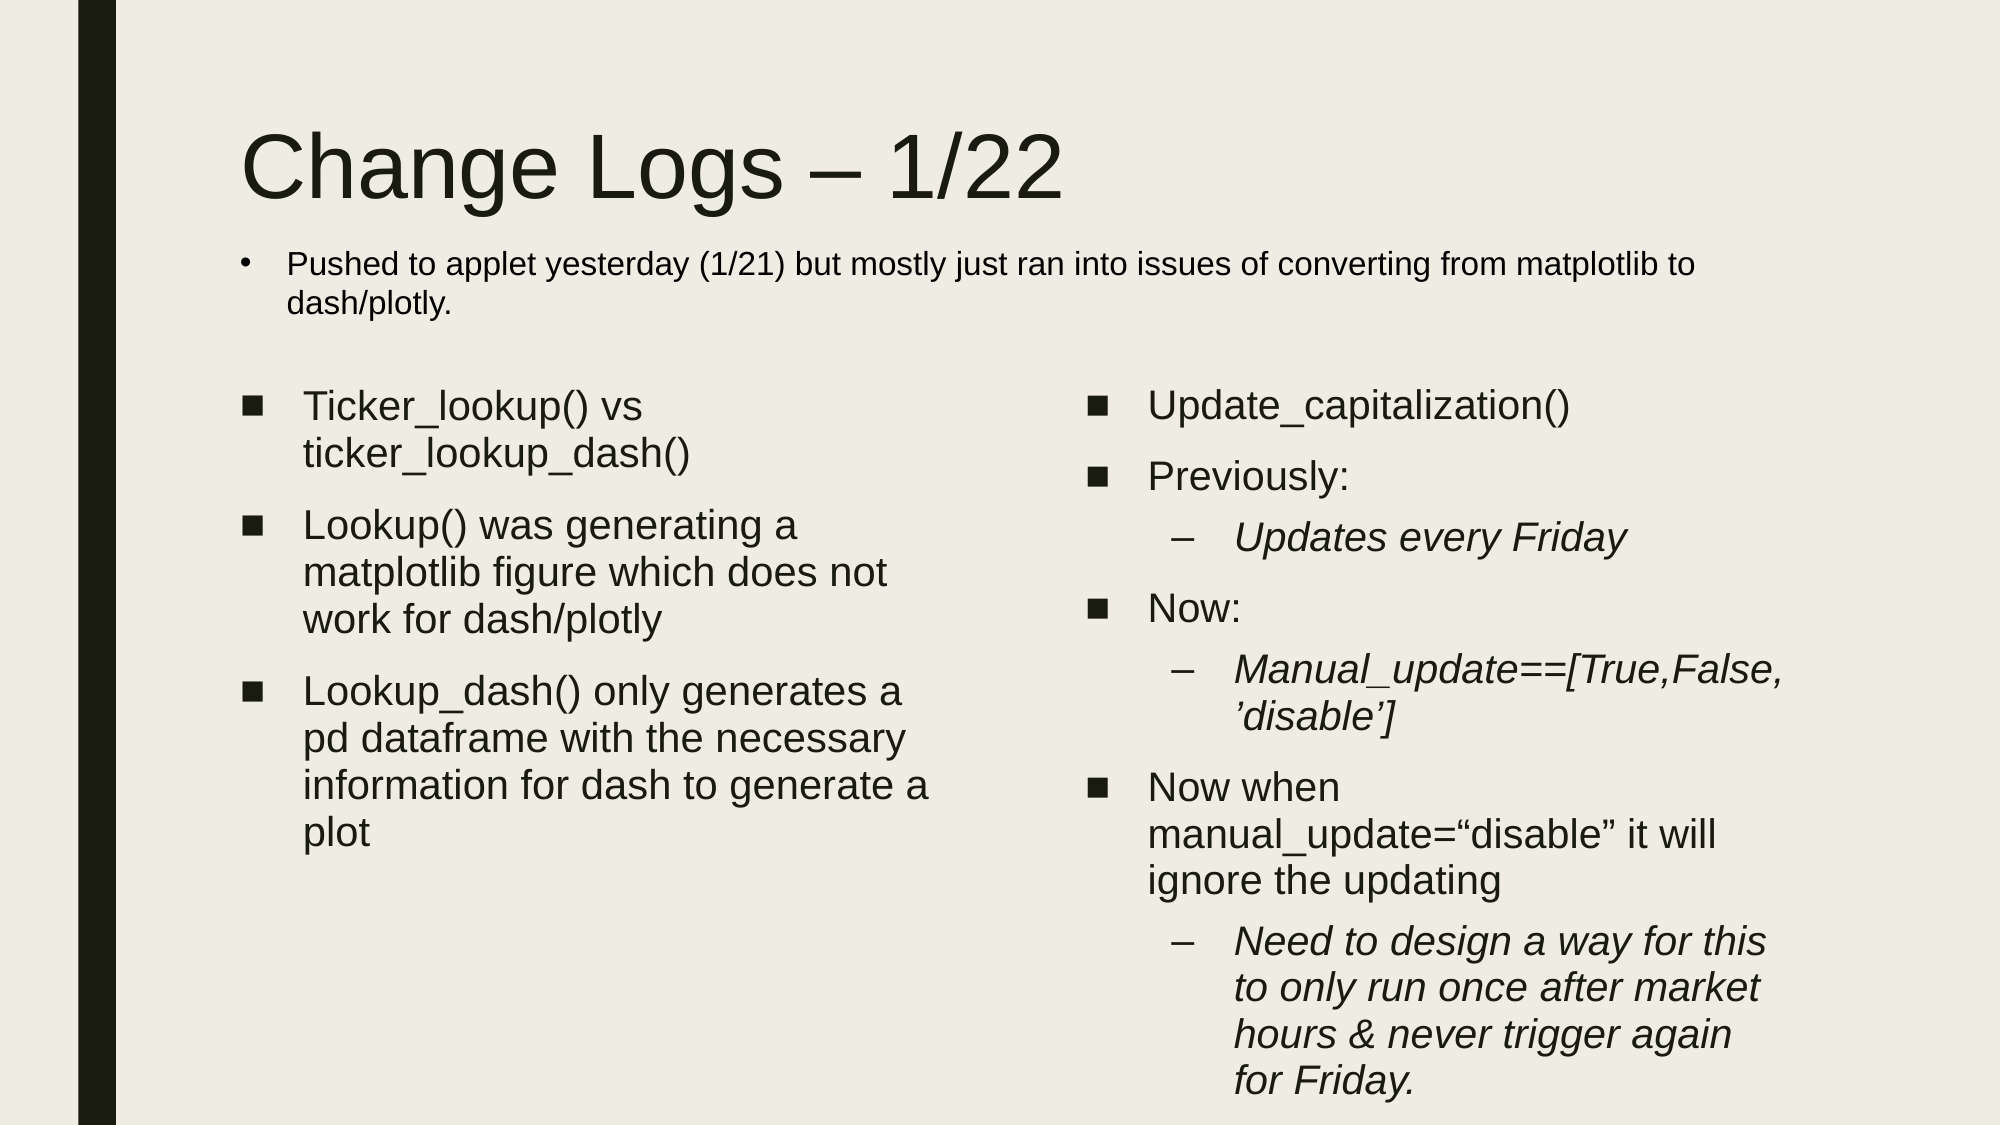

# Change Logs – 1/22
Pushed to applet yesterday (1/21) but mostly just ran into issues of converting from matplotlib to dash/plotly.

Ticker_lookup() vs ticker_lookup_dash()
Lookup() was generating a matplotlib figure which does not work for dash/plotly
Lookup_dash() only generates a pd dataframe with the necessary information for dash to generate a plot
Update_capitalization()
Previously:
Updates every Friday
Now:
Manual_update==[True,False,’disable’]
Now when manual_update=“disable” it will ignore the updating
Need to design a way for this to only run once after market hours & never trigger again for Friday.